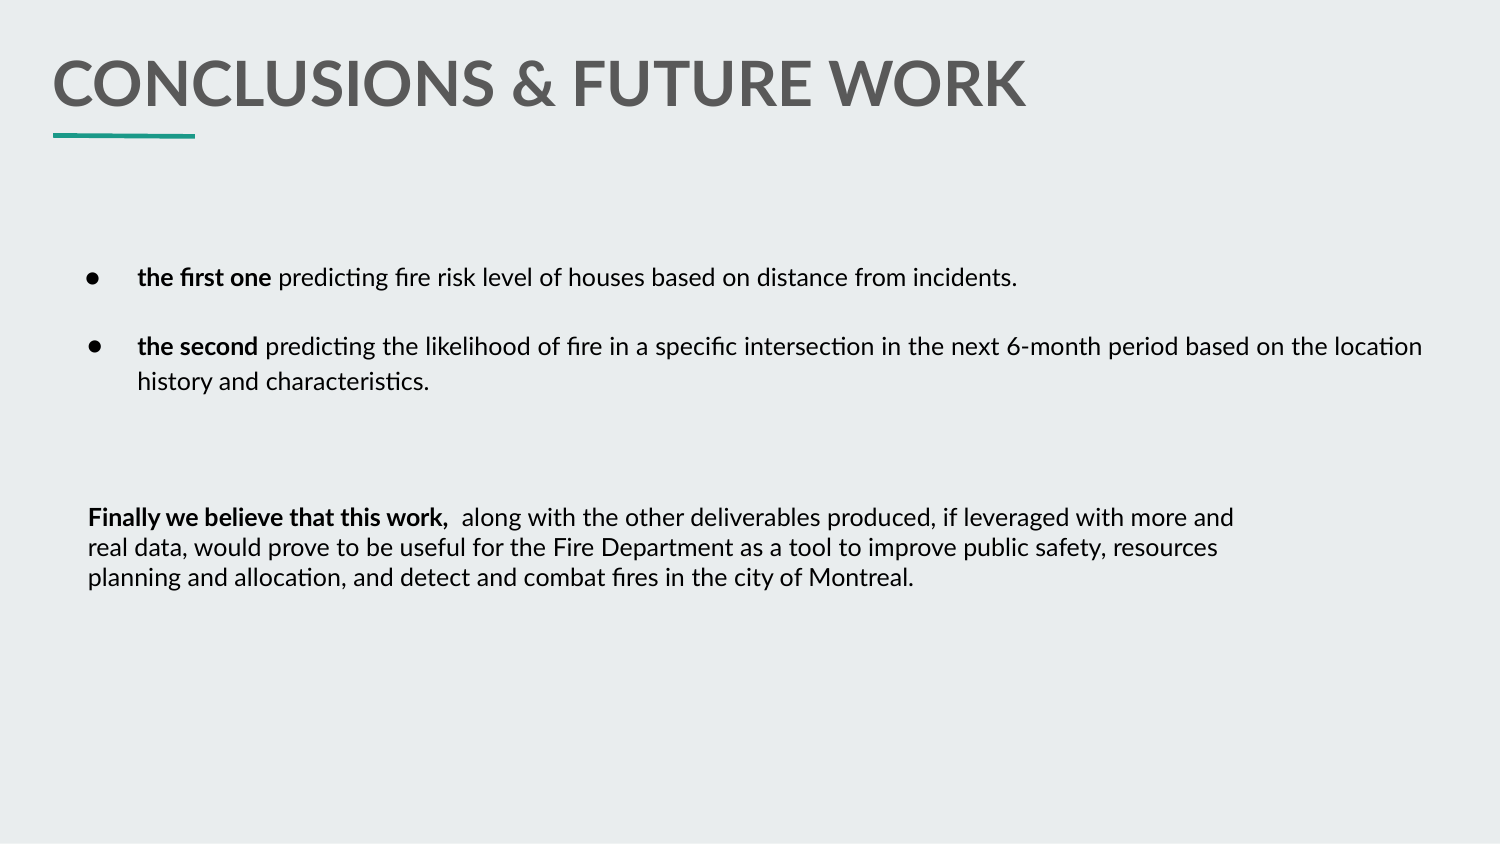

CONCLUSIONS & FUTURE WORK
the first one predicting fire risk level of houses based on distance from incidents.

the second predicting the likelihood of fire in a specific intersection in the next 6-month period based on the location history and characteristics.
Finally we believe that this work,  along with the other deliverables produced, if leveraged with more and real data, would prove to be useful for the Fire Department as a tool to improve public safety, resources planning and allocation, and detect and combat fires in the city of Montreal.